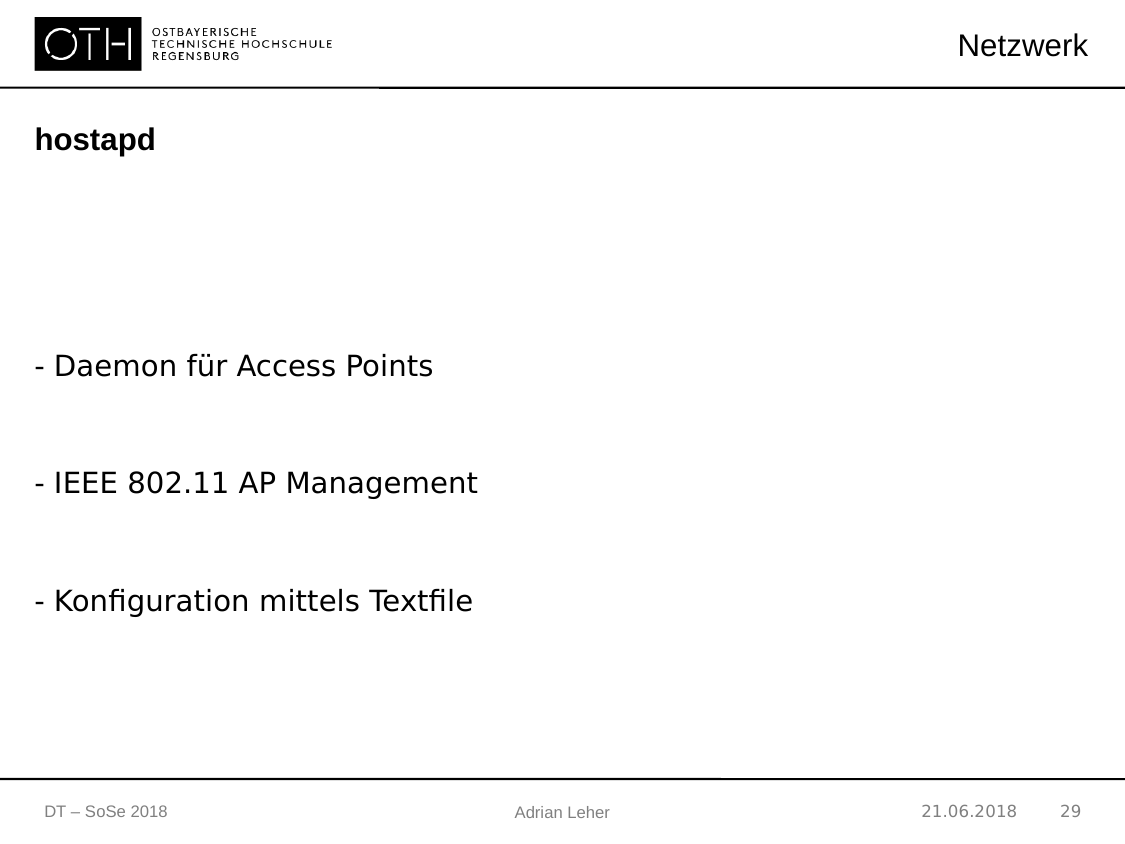

Netzwerk
hostapd

- Daemon für Access Points

- IEEE 802.11 AP Management

- Konfiguration mittels Textfile
Adrian Leher